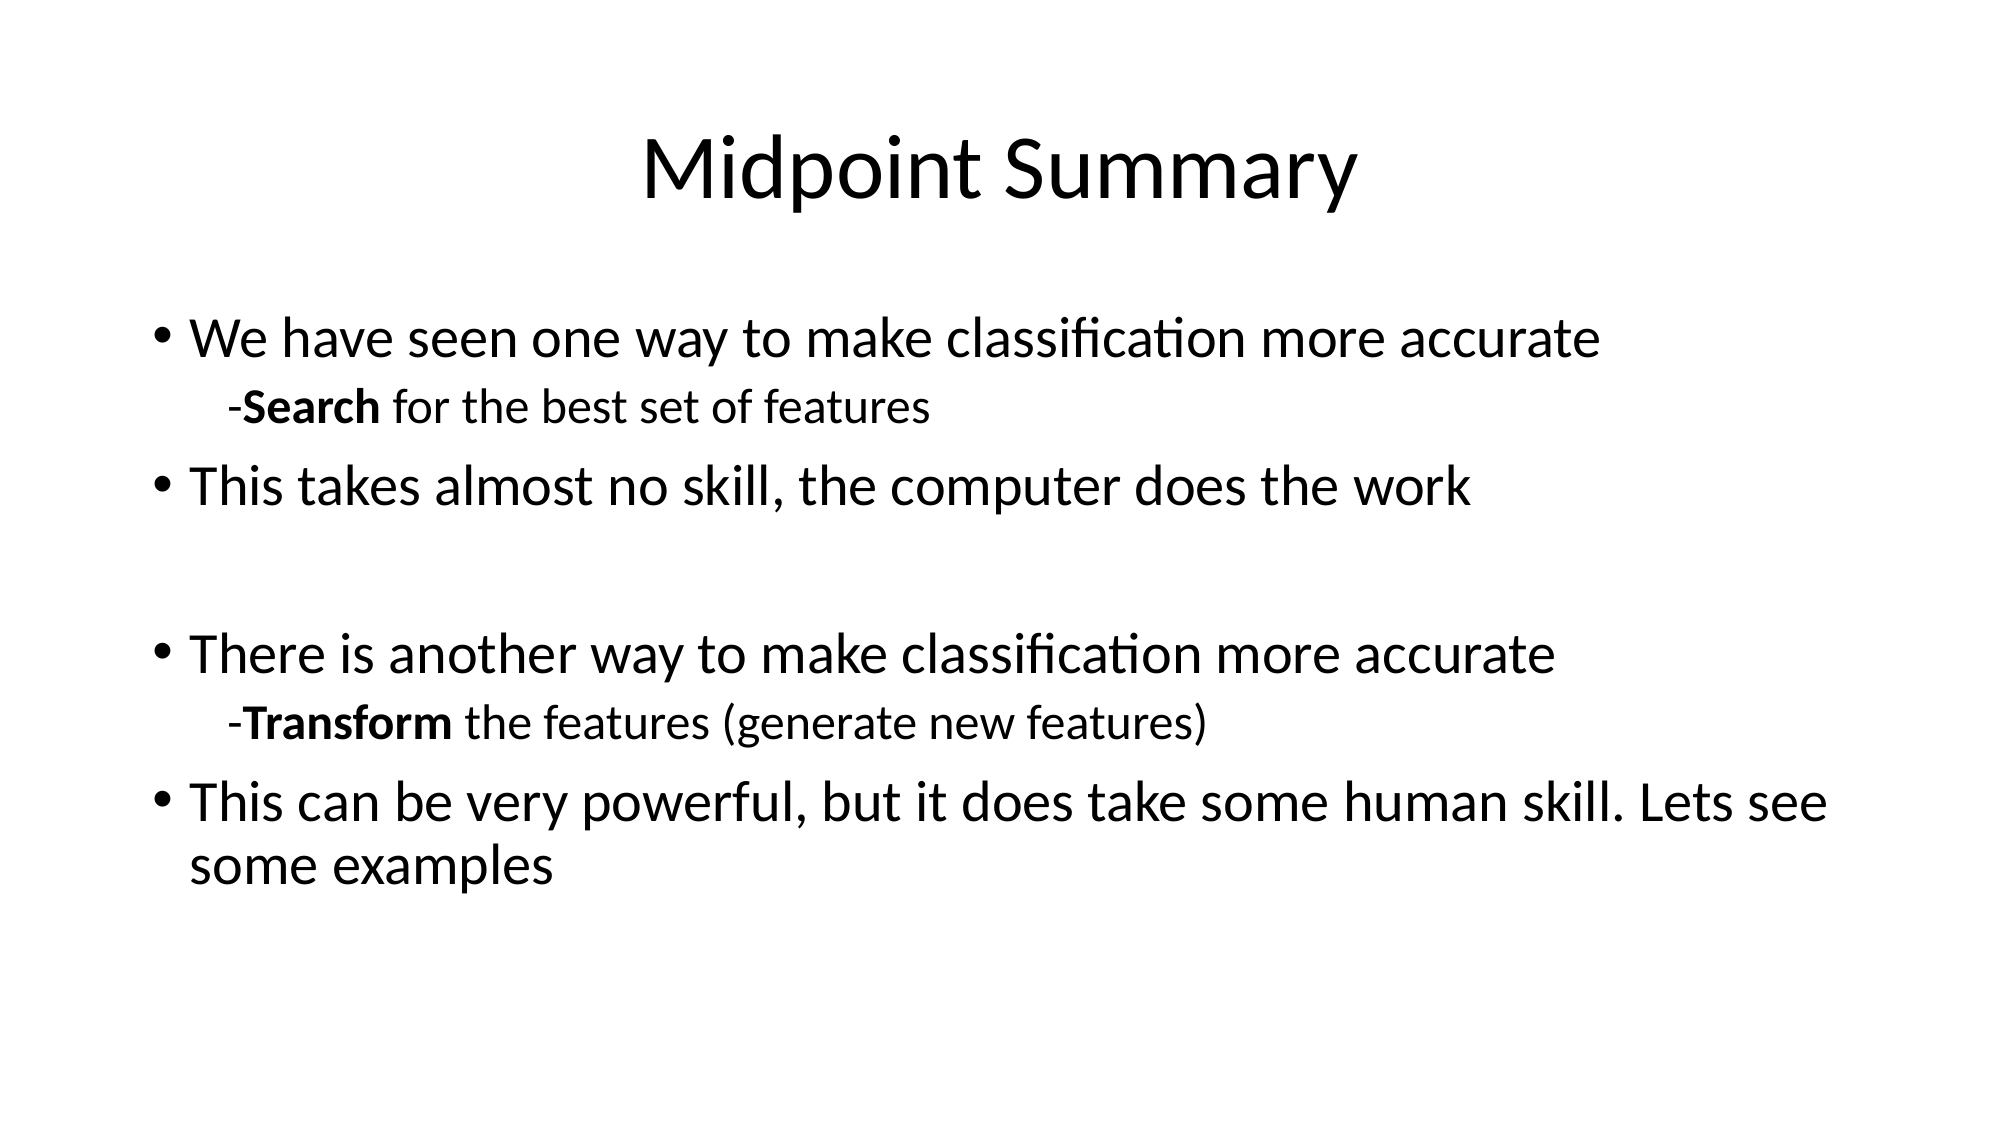

# Midpoint Summary
We have seen one way to make classification more accurate
-Search for the best set of features
This takes almost no skill, the computer does the work

There is another way to make classification more accurate
-Transform the features (generate new features)
This can be very powerful, but it does take some human skill. Lets see some examples